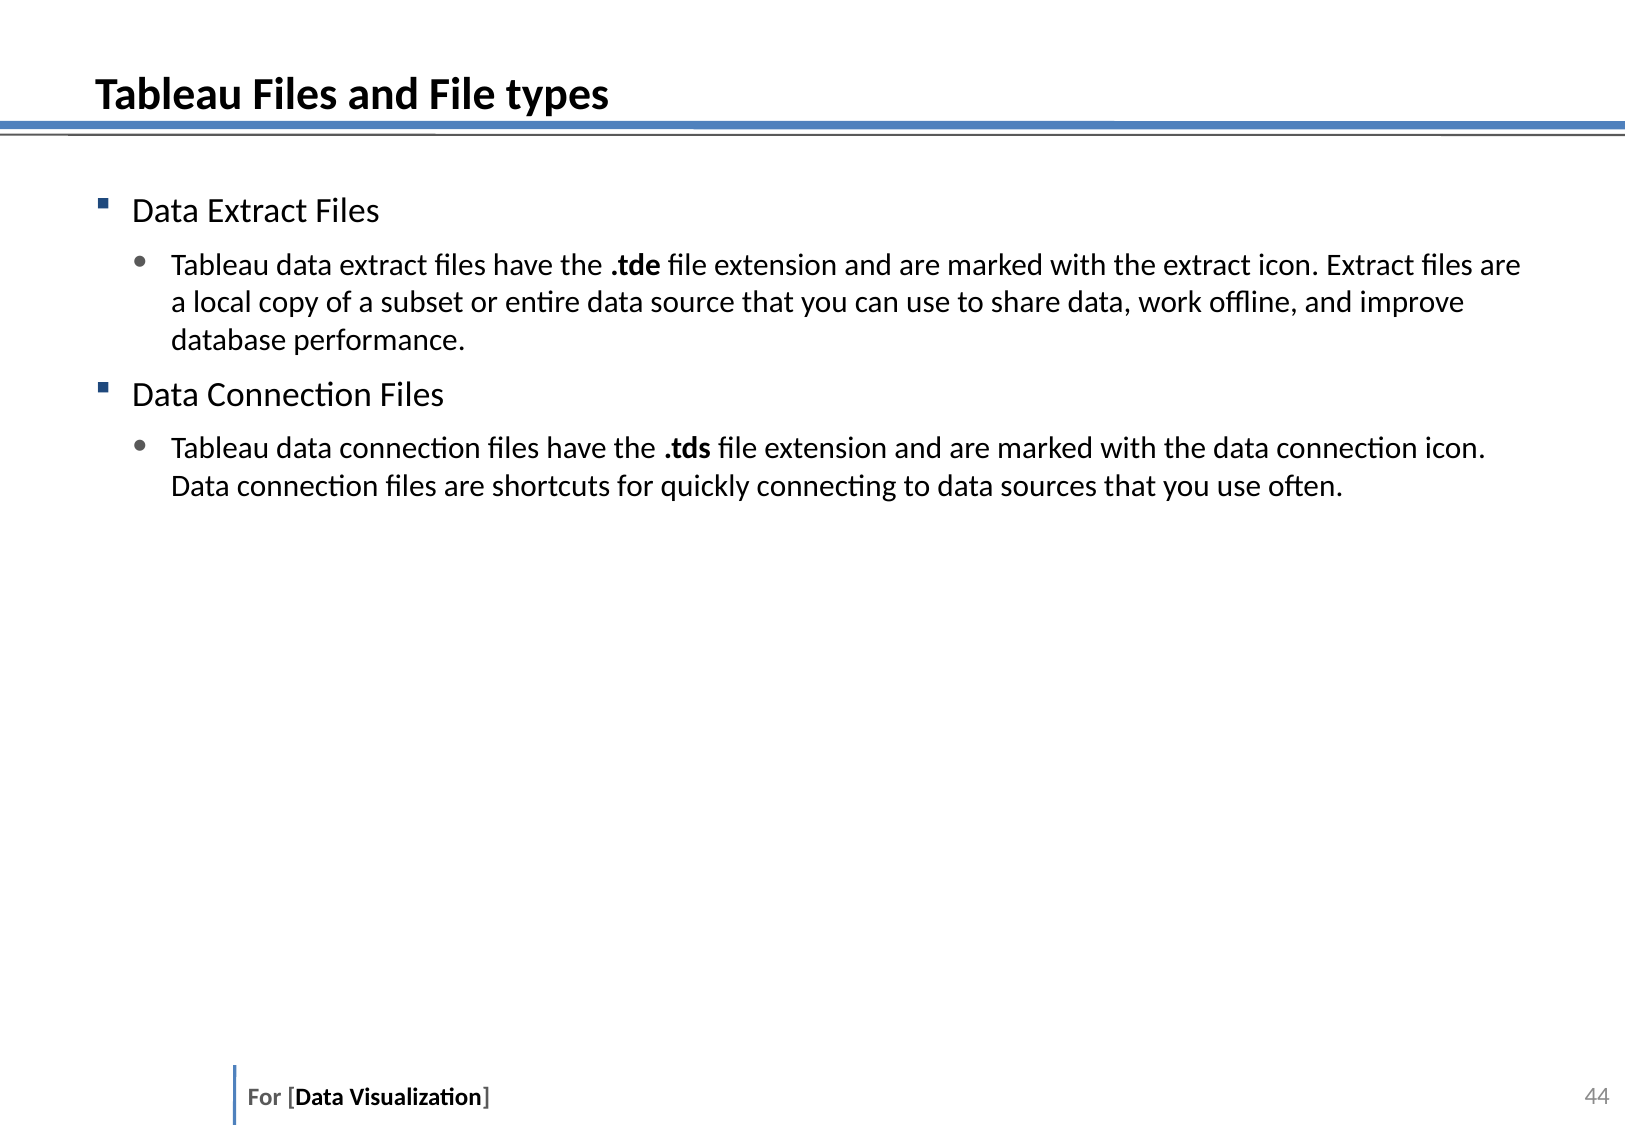

# Tableau Files and File types
Data Extract Files
Tableau data extract files have the .tde file extension and are marked with the extract icon. Extract files are a local copy of a subset or entire data source that you can use to share data, work offline, and improve database performance.
Data Connection Files
Tableau data connection files have the .tds file extension and are marked with the data connection icon. Data connection files are shortcuts for quickly connecting to data sources that you use often.
44